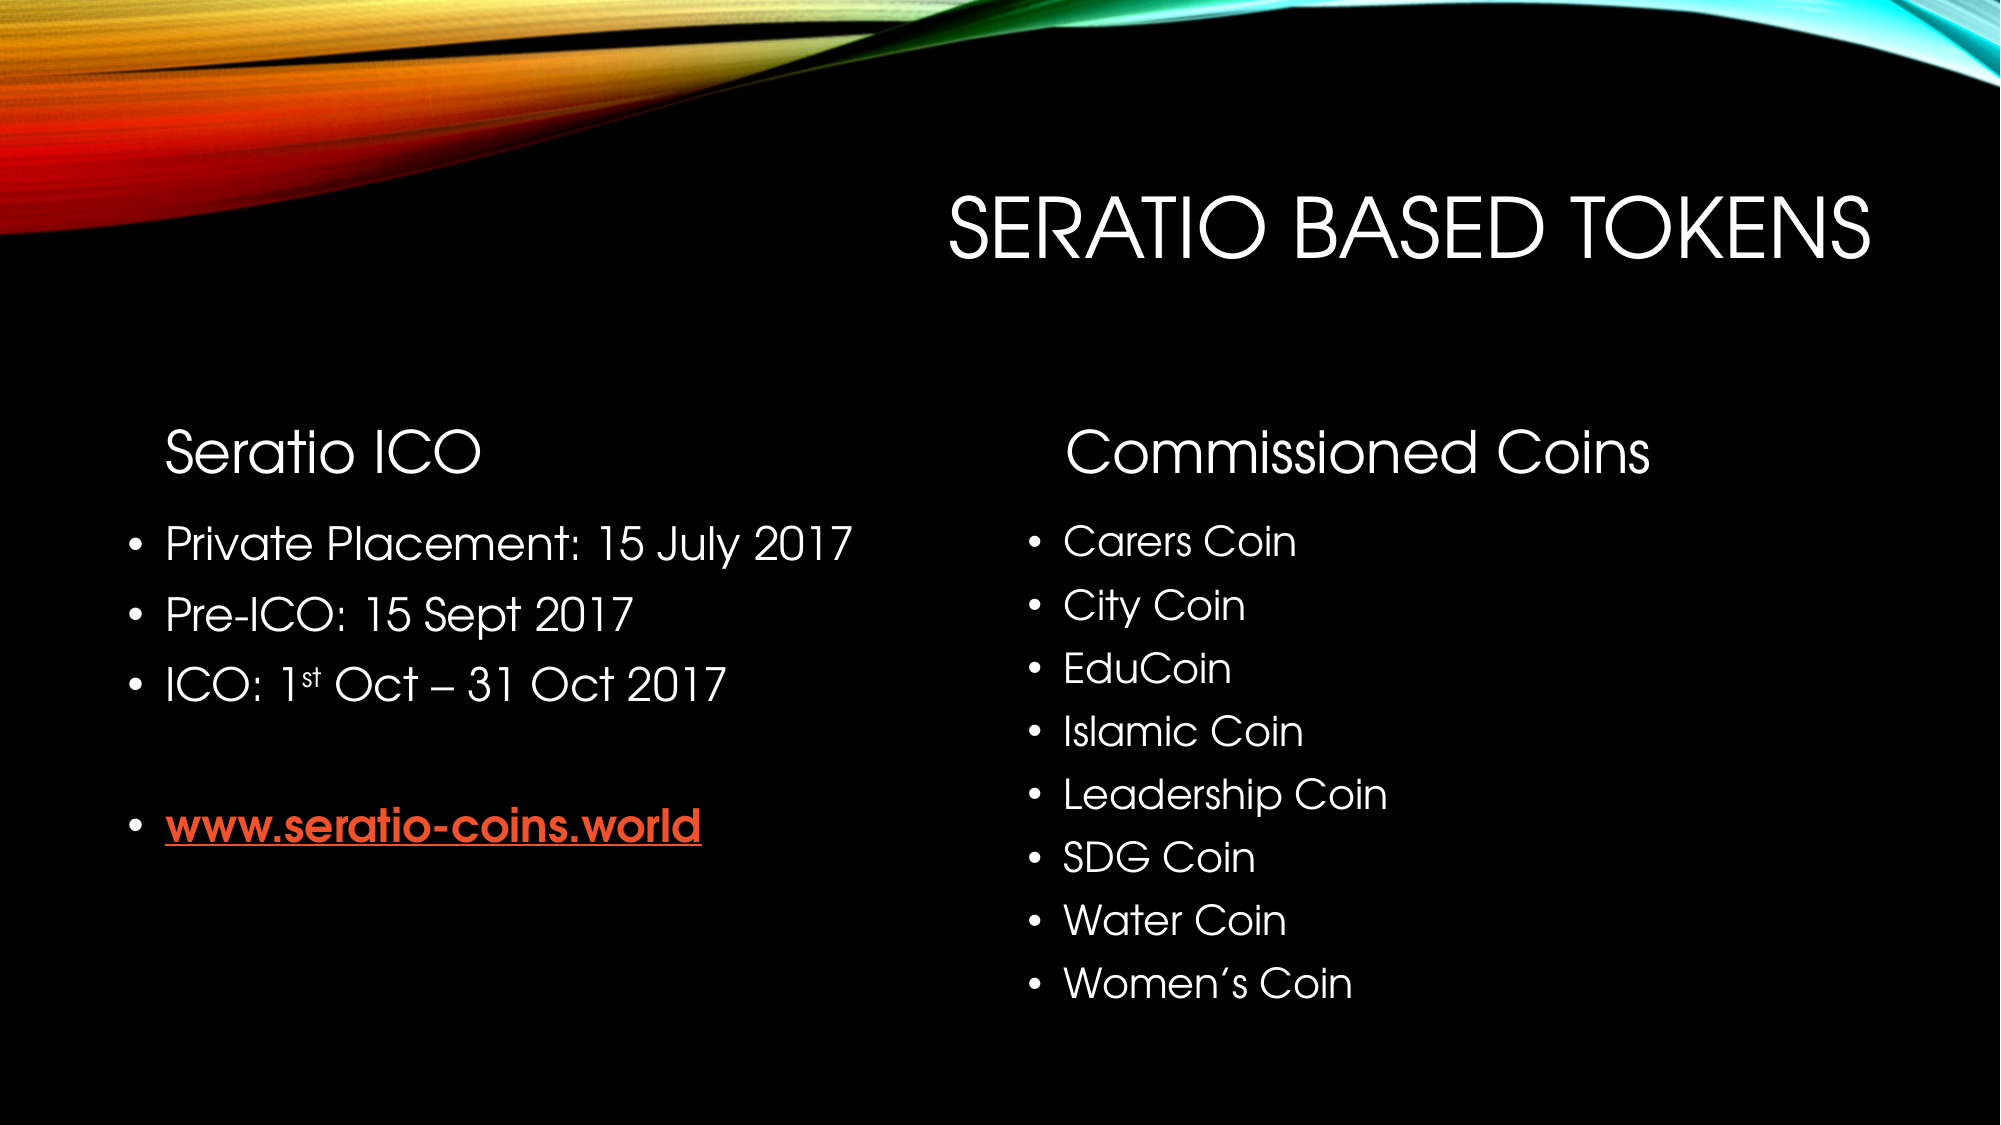

# Seratio based TOKENS
Seratio ICO
Commissioned Coins
Private Placement: 15 July 2017
Pre-ICO: 15 Sept 2017
ICO: 1st Oct – 31 Oct 2017

www.seratio-coins.world
Carers Coin
City Coin
EduCoin
Islamic Coin
Leadership Coin
SDG Coin
Water Coin
Women’s Coin